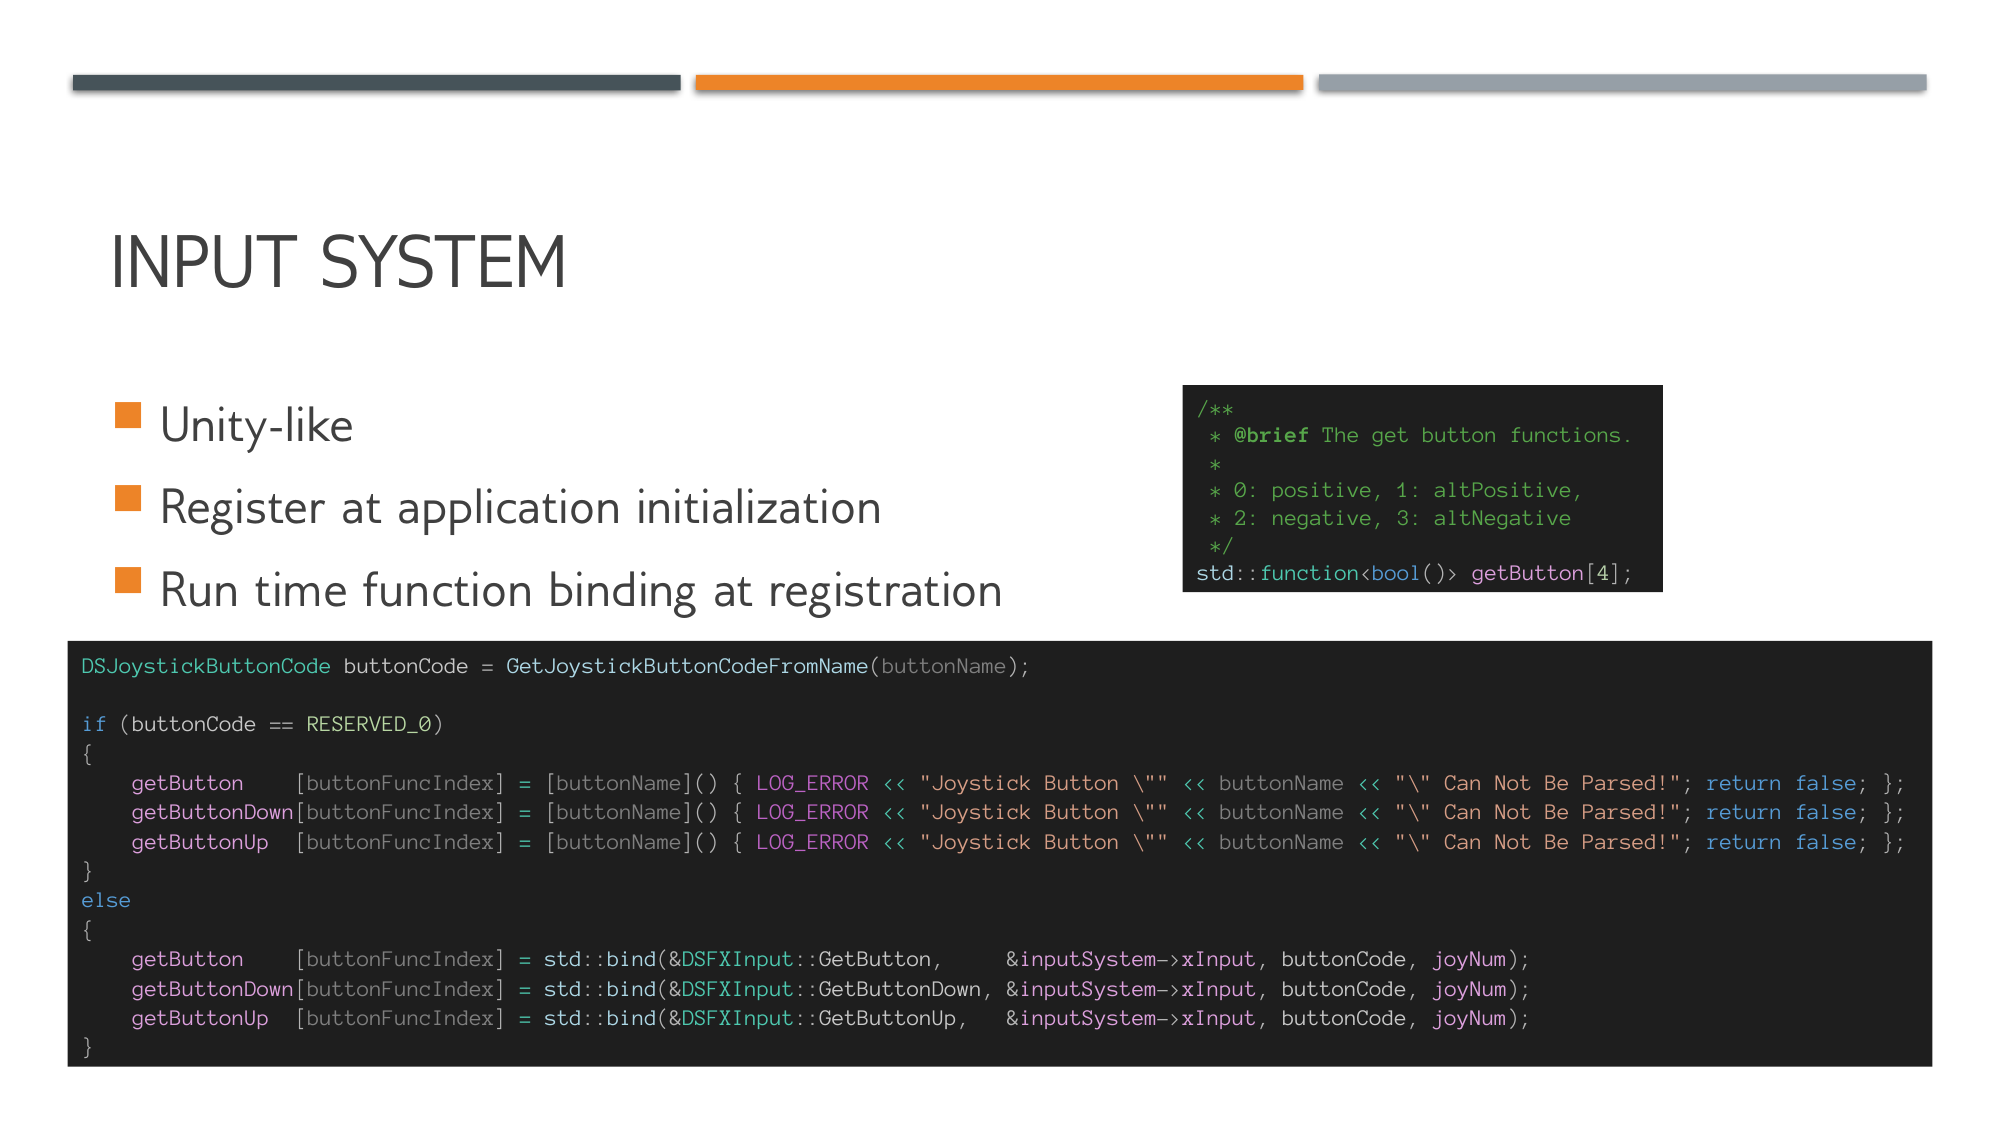

# Input System
Unity-like
Register at application initialization
Run time function binding at registration

/**
 * @brief The get button functions.
 *
 * 0: positive, 1: altPositive,
 * 2: negative, 3: altNegative
 */
std::function<bool()> getButton[4];
DSJoystickButtonCode buttonCode = GetJoystickButtonCodeFromName(buttonName);

if (buttonCode == RESERVED_0)
{
    getButton    [buttonFuncIndex] = [buttonName]() { LOG_ERROR << "Joystick Button \"" << buttonName << "\" Can Not Be Parsed!"; return false; };
    getButtonDown[buttonFuncIndex] = [buttonName]() { LOG_ERROR << "Joystick Button \"" << buttonName << "\" Can Not Be Parsed!"; return false; };
    getButtonUp  [buttonFuncIndex] = [buttonName]() { LOG_ERROR << "Joystick Button \"" << buttonName << "\" Can Not Be Parsed!"; return false; };
}
else
{
    getButton    [buttonFuncIndex] = std::bind(&DSFXInput::GetButton,     &inputSystem->xInput, buttonCode, joyNum);
    getButtonDown[buttonFuncIndex] = std::bind(&DSFXInput::GetButtonDown, &inputSystem->xInput, buttonCode, joyNum);
    getButtonUp  [buttonFuncIndex] = std::bind(&DSFXInput::GetButtonUp,   &inputSystem->xInput, buttonCode, joyNum);
}